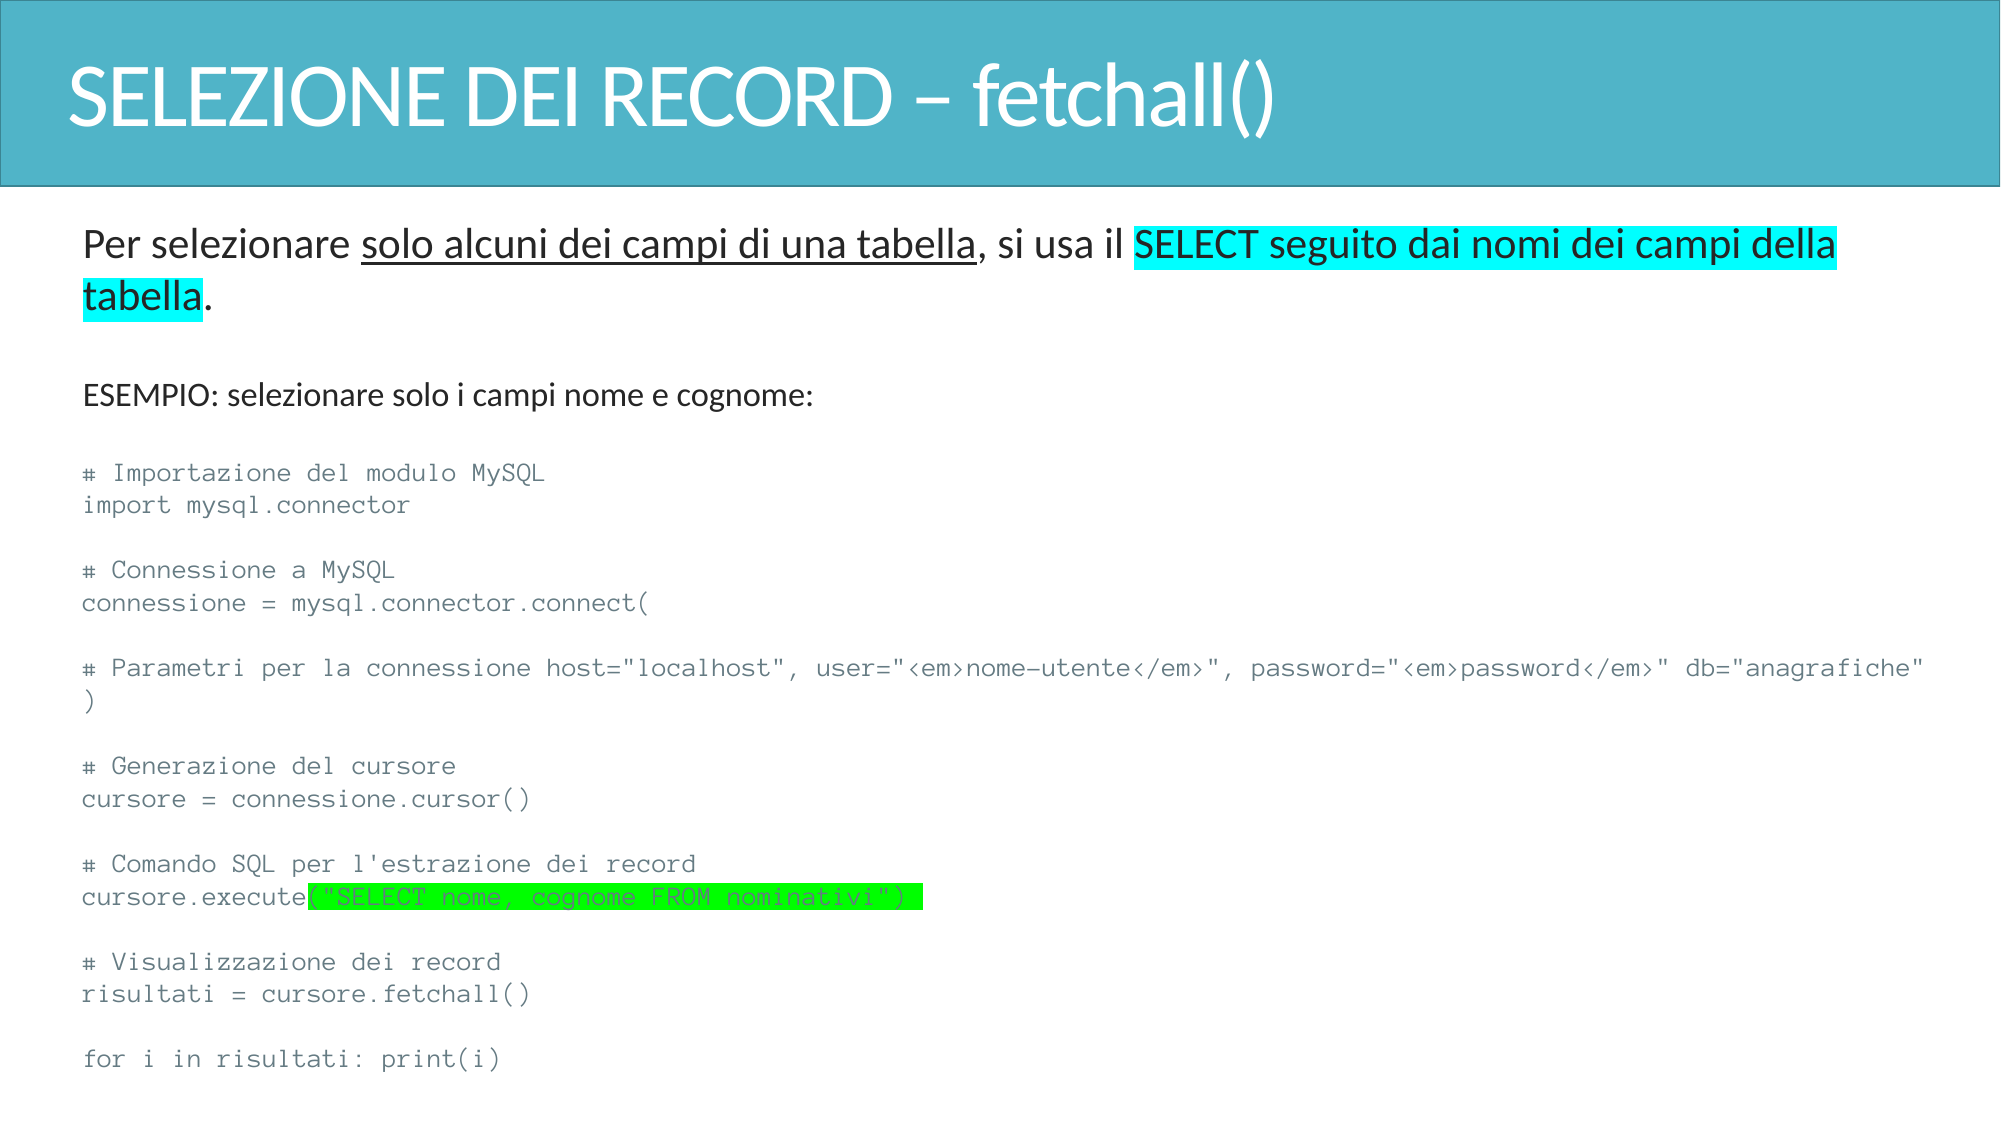

# SELEZIONE DEI RECORD – fetchall()
Per selezionare solo alcuni dei campi di una tabella, si usa il SELECT seguito dai nomi dei campi della tabella.

ESEMPIO: selezionare solo i campi nome e cognome:

# Importazione del modulo MySQL
import mysql.connector

# Connessione a MySQL
connessione = mysql.connector.connect(

# Parametri per la connessione host="localhost", user="<em>nome-utente</em>", password="<em>password</em>" db="anagrafiche" )

# Generazione del cursore
cursore = connessione.cursor()

# Comando SQL per l'estrazione dei record
cursore.execute("SELECT nome, cognome FROM nominativi")

# Visualizzazione dei record
risultati = cursore.fetchall()

for i in risultati: print(i)